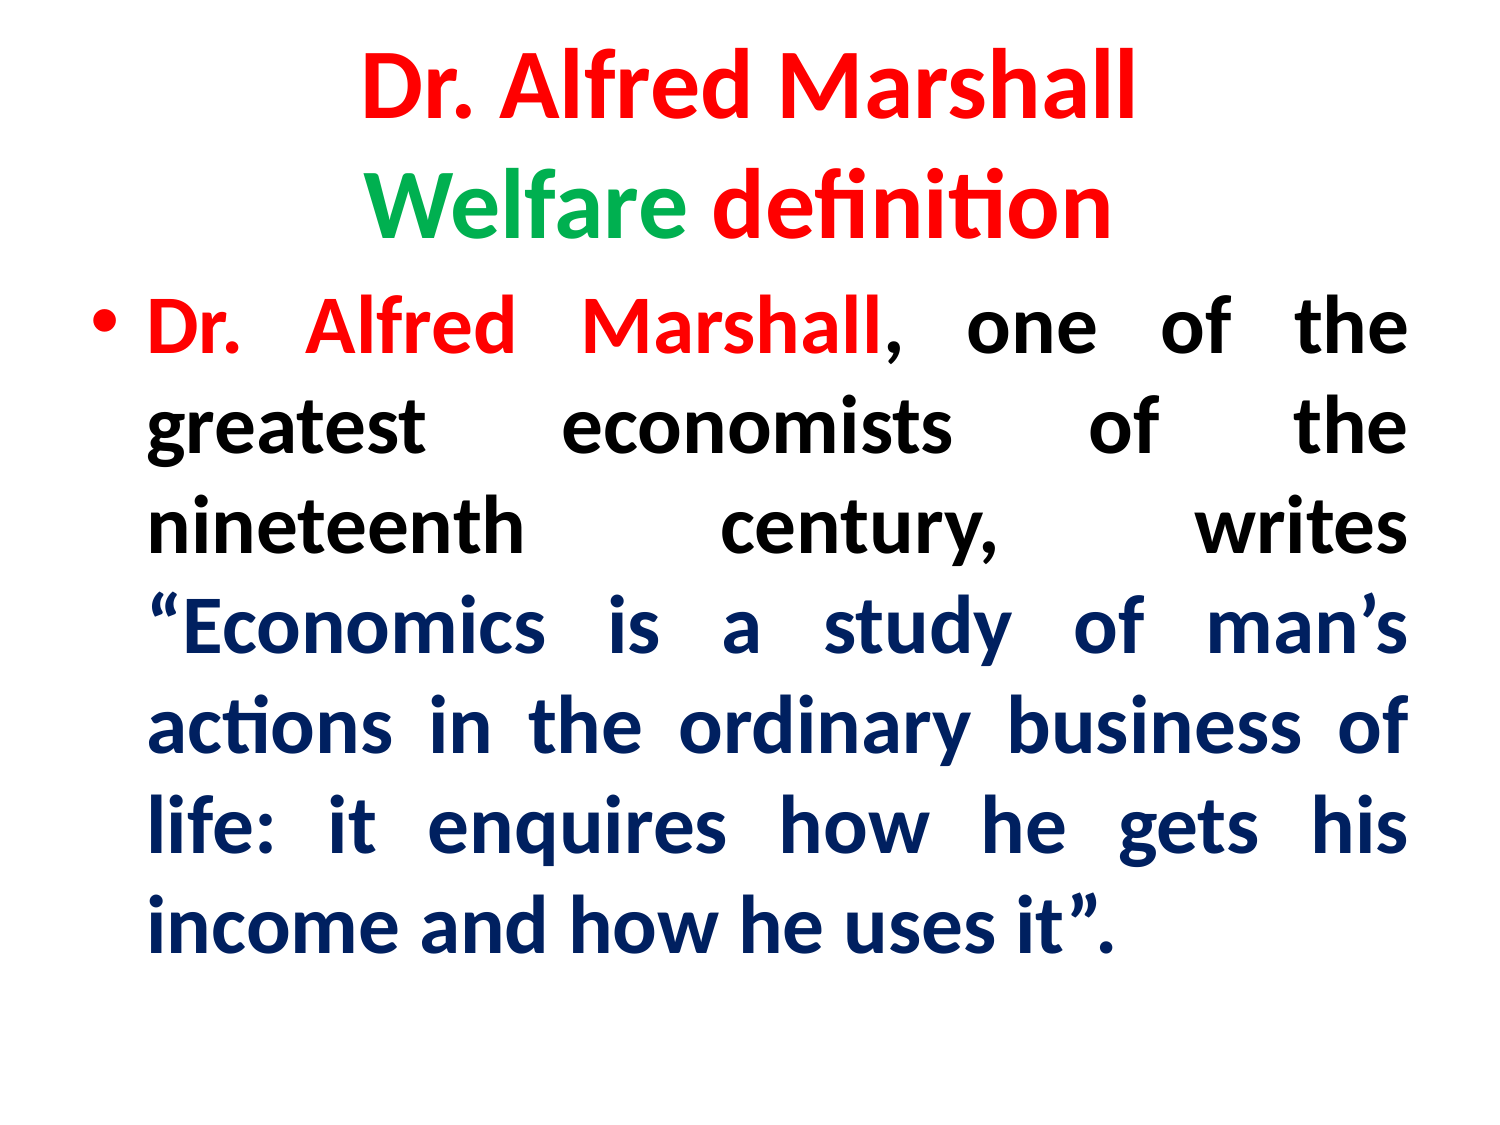

# Dr. Alfred Marshall Welfare definition
Dr. Alfred Marshall, one of the greatest economists of the nineteenth century, writes “Economics is a study of man’s actions in the ordinary business of life: it enquires how he gets his income and how he uses it”.